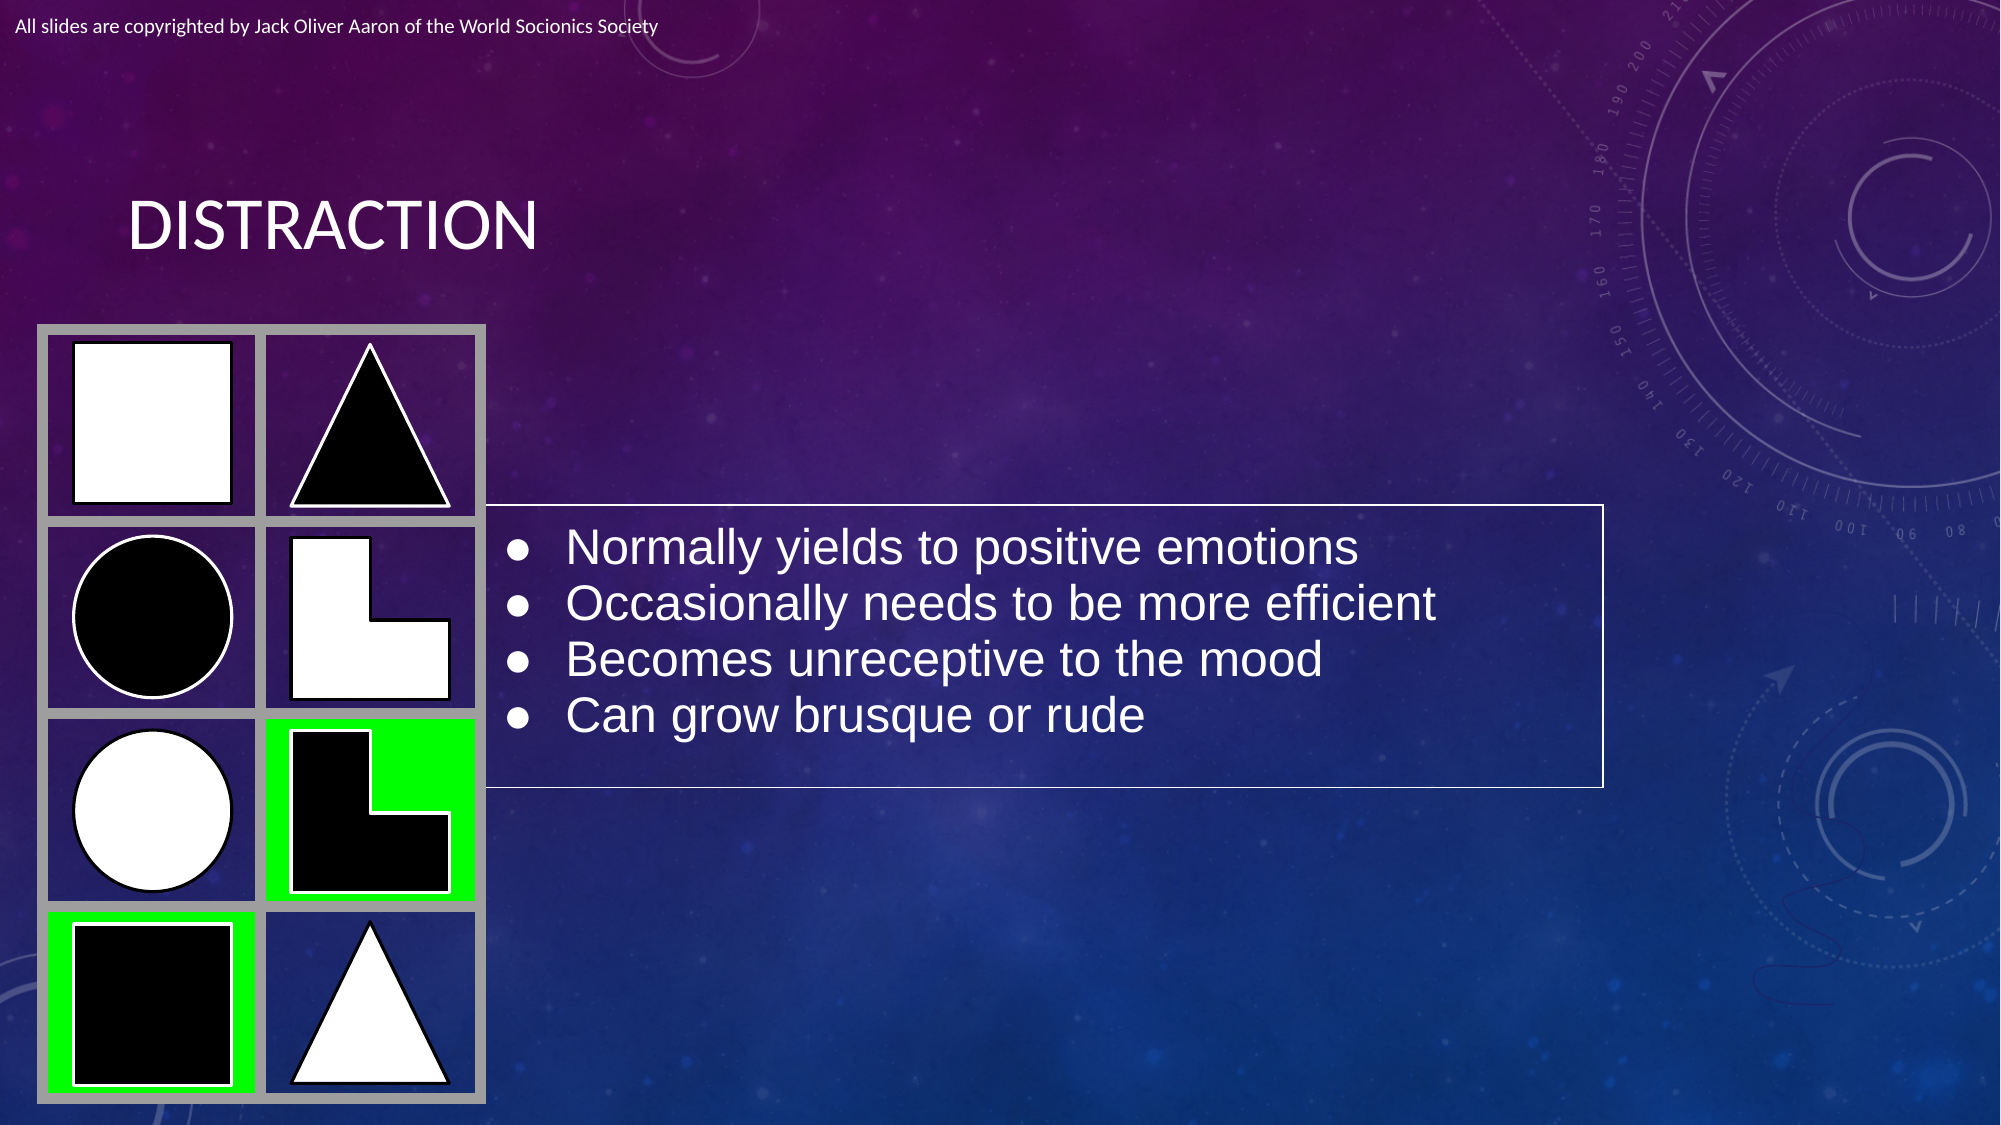

All slides are copyrighted by Jack Oliver Aaron of the World Socionics Society
# DISTRACTION
|  |  |
| --- | --- |
|  |  |
|  |  |
|  |  |

| Normally yields to positive emotions Occasionally needs to be more efficient Becomes unreceptive to the mood Can grow brusque or rude |
| --- |